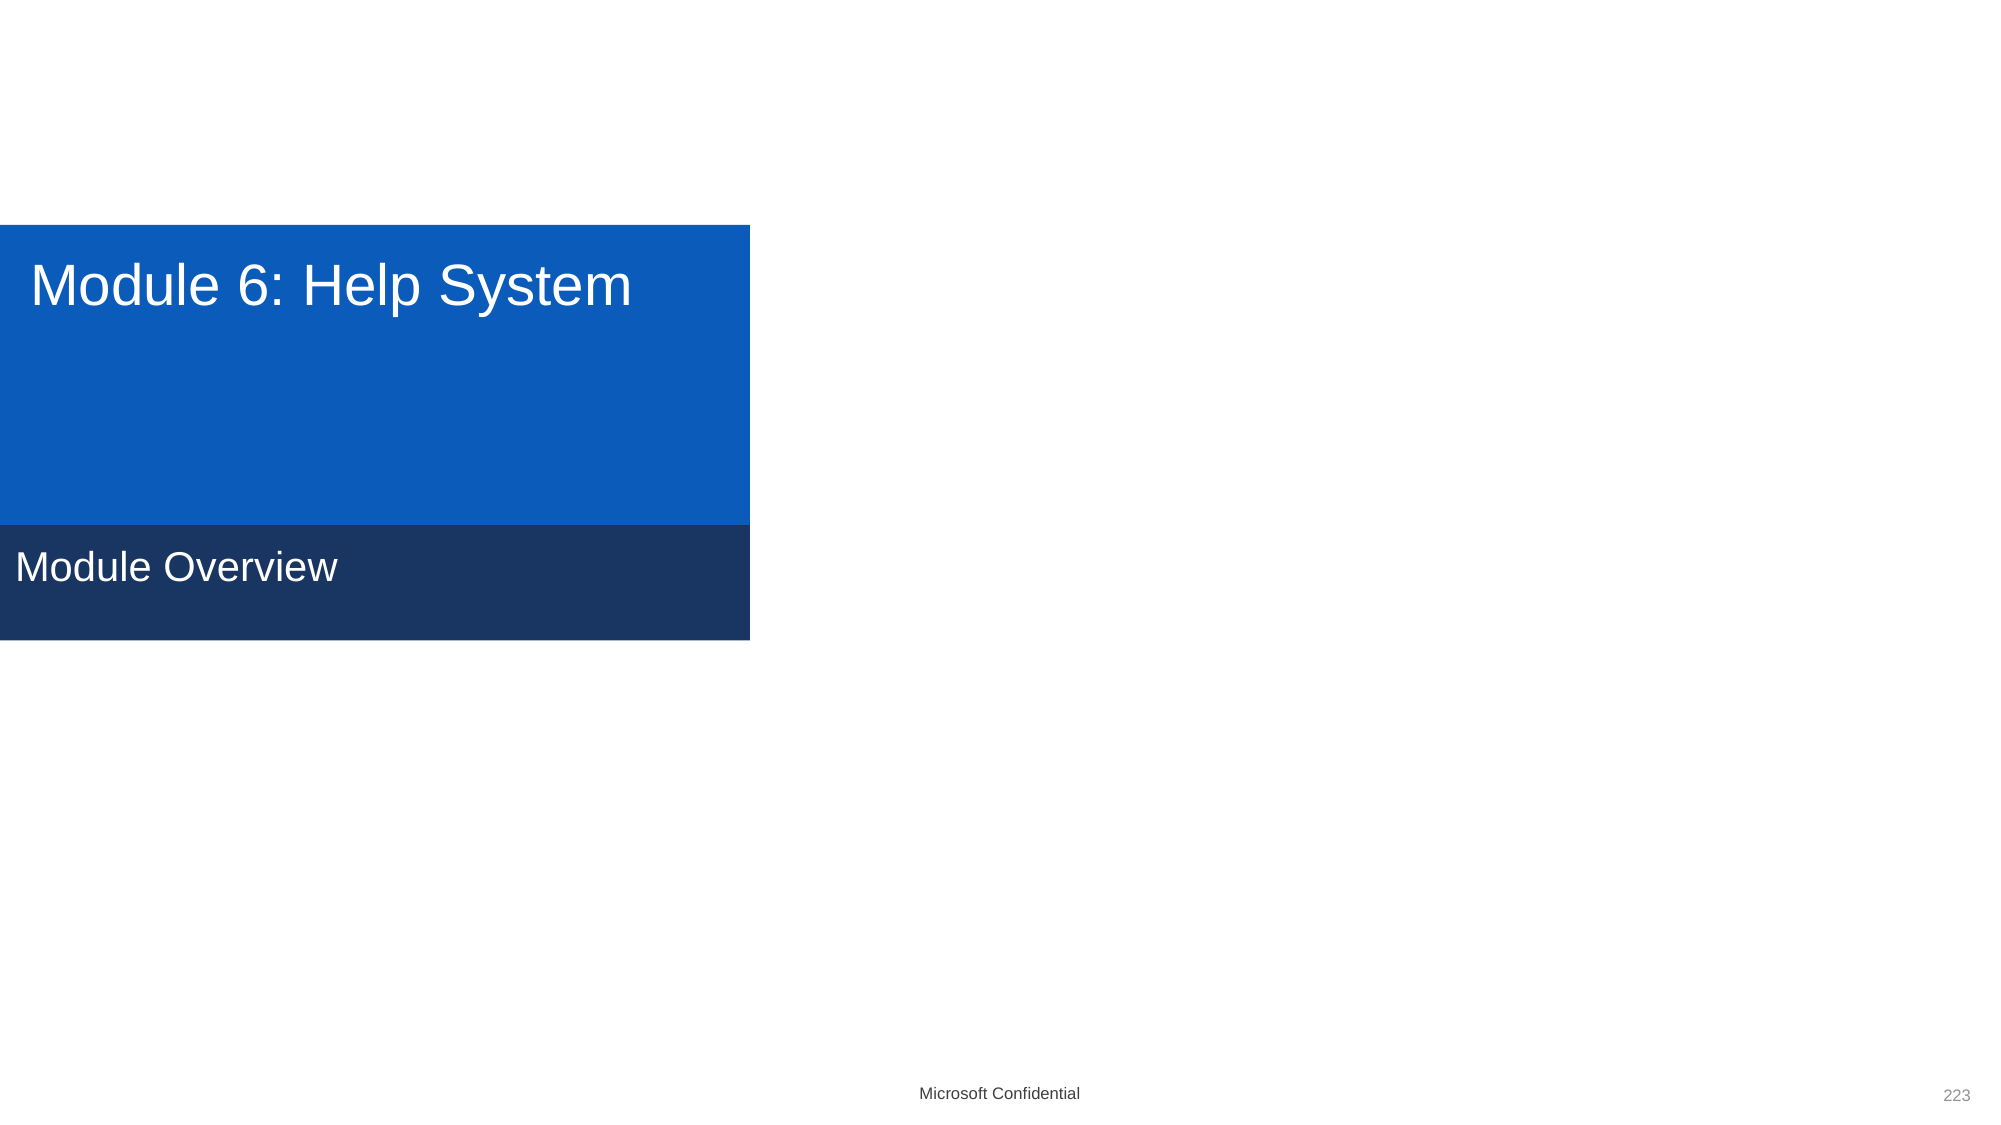

# Module 6: Help System
Module Overview
223